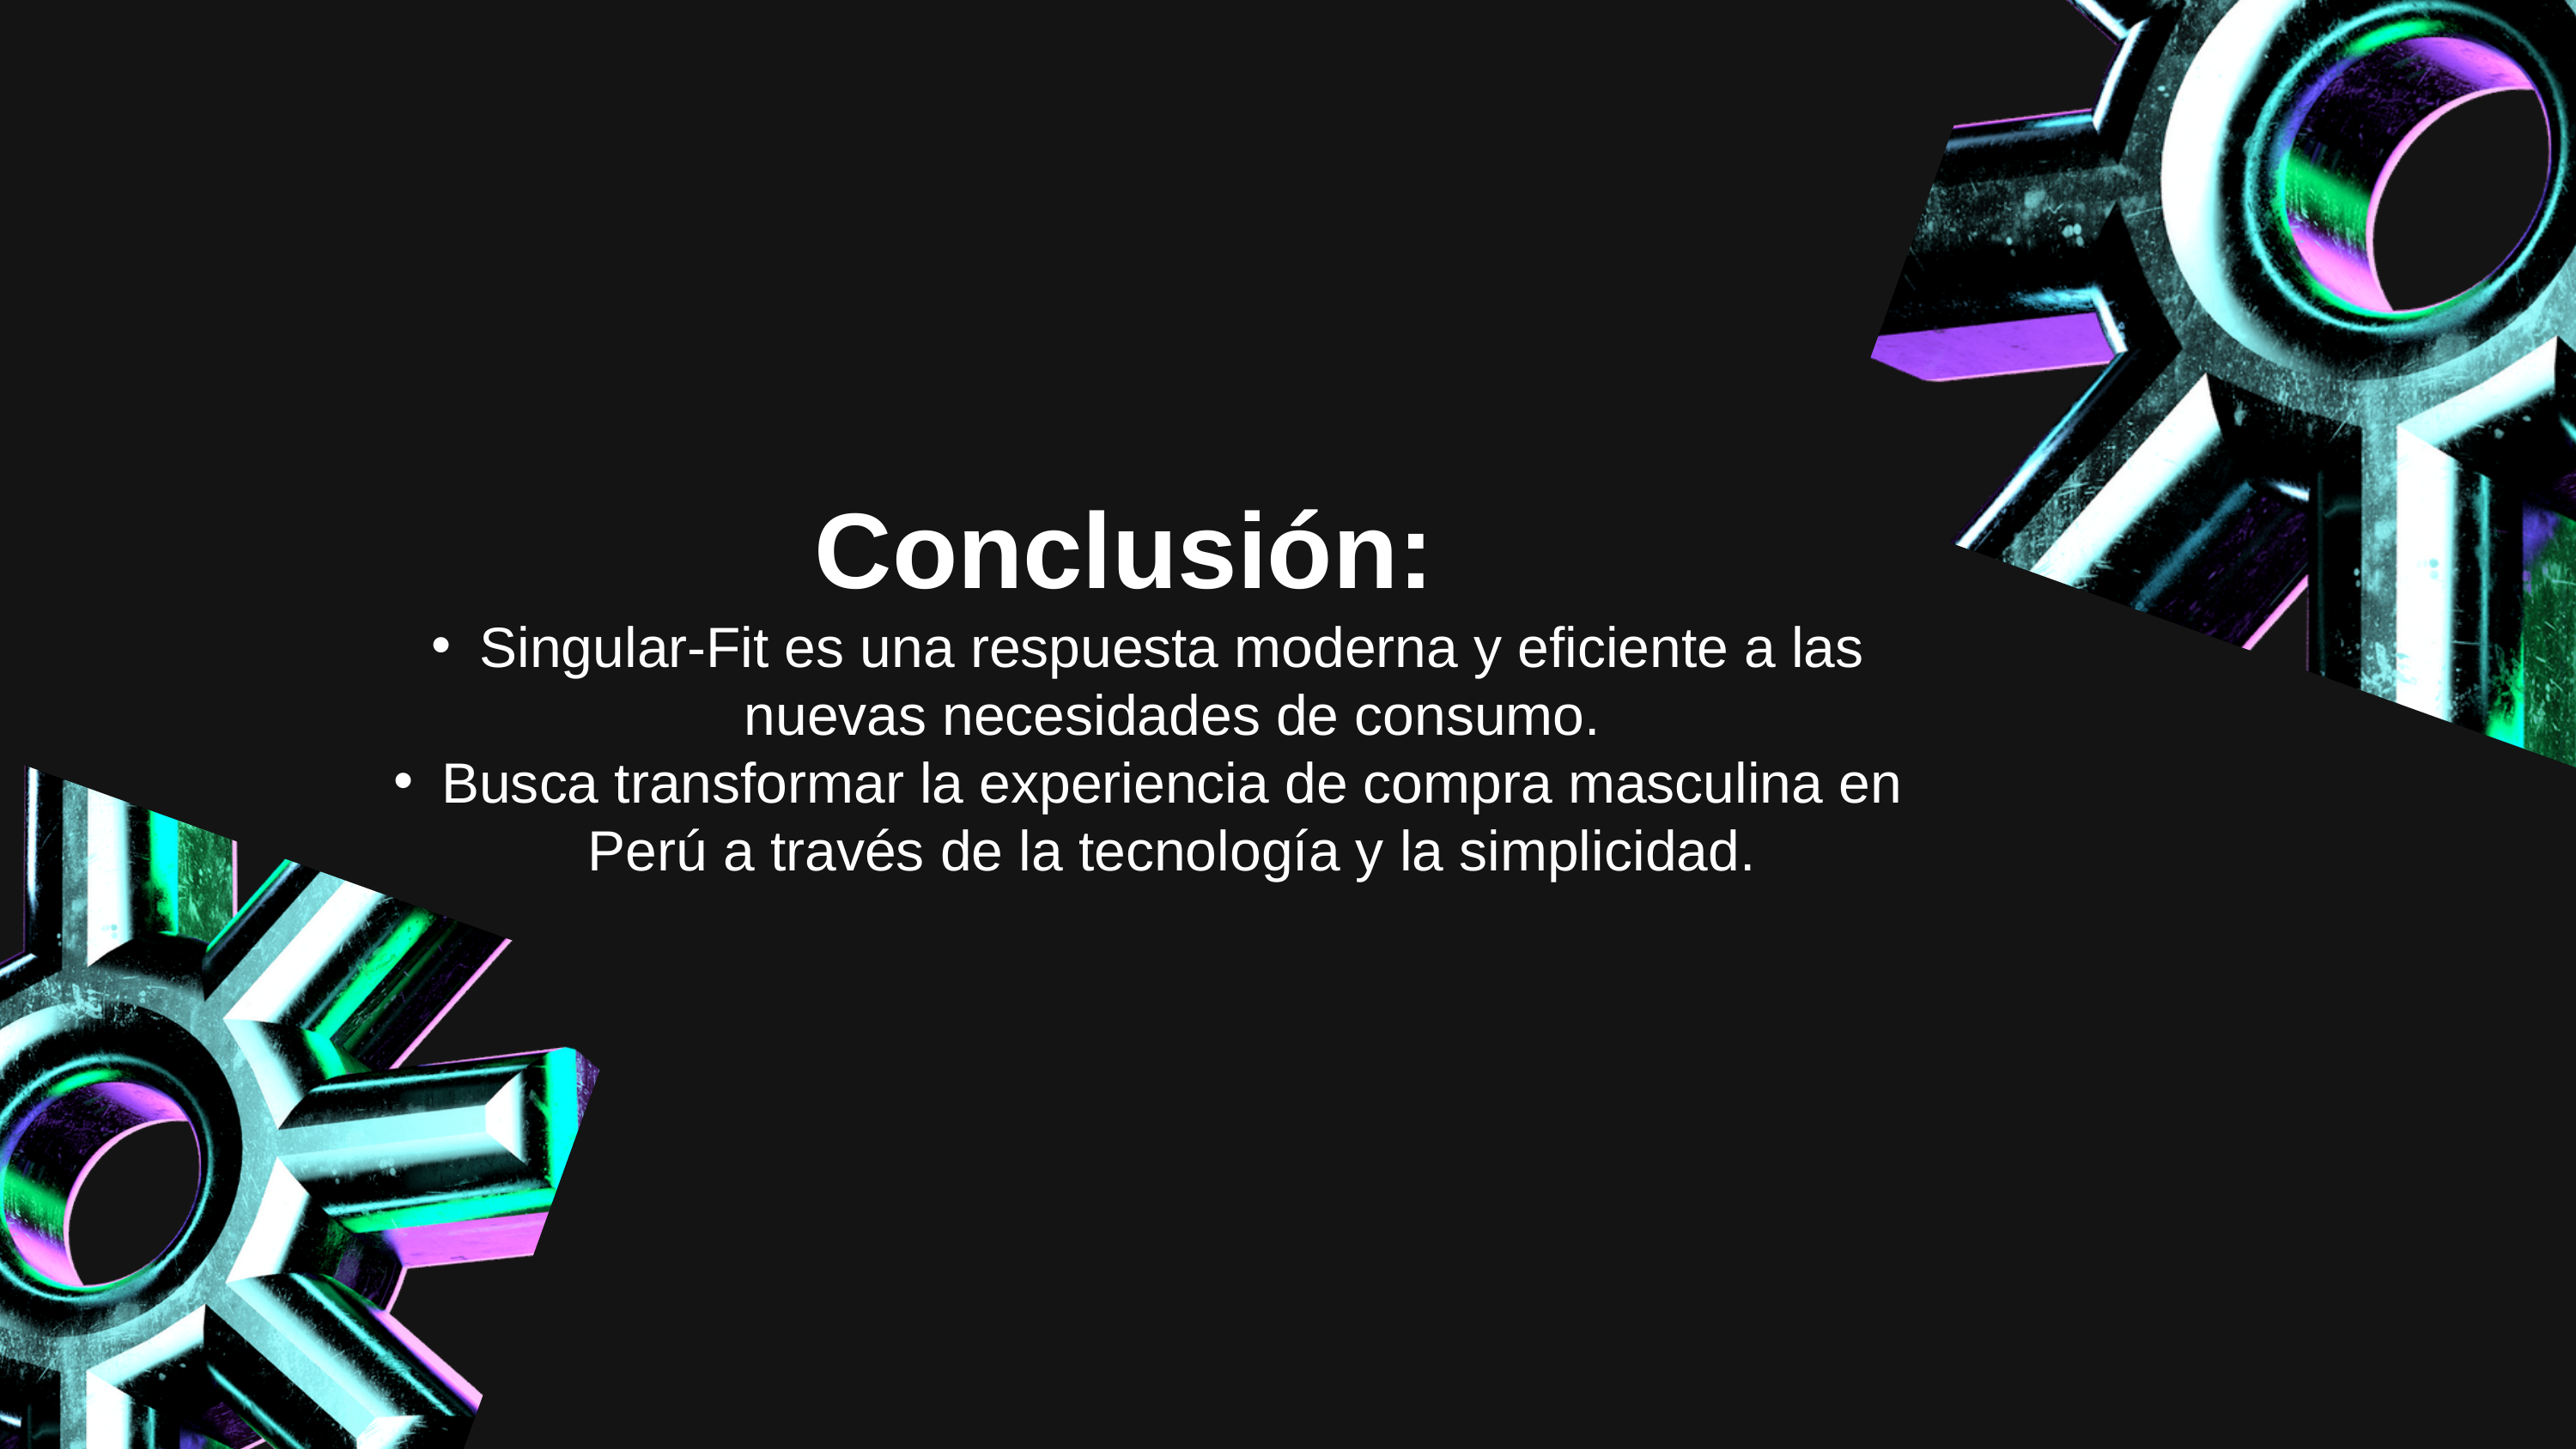

Conclusión:
Singular-Fit es una respuesta moderna y eficiente a las nuevas necesidades de consumo.
Busca transformar la experiencia de compra masculina en Perú a través de la tecnología y la simplicidad.